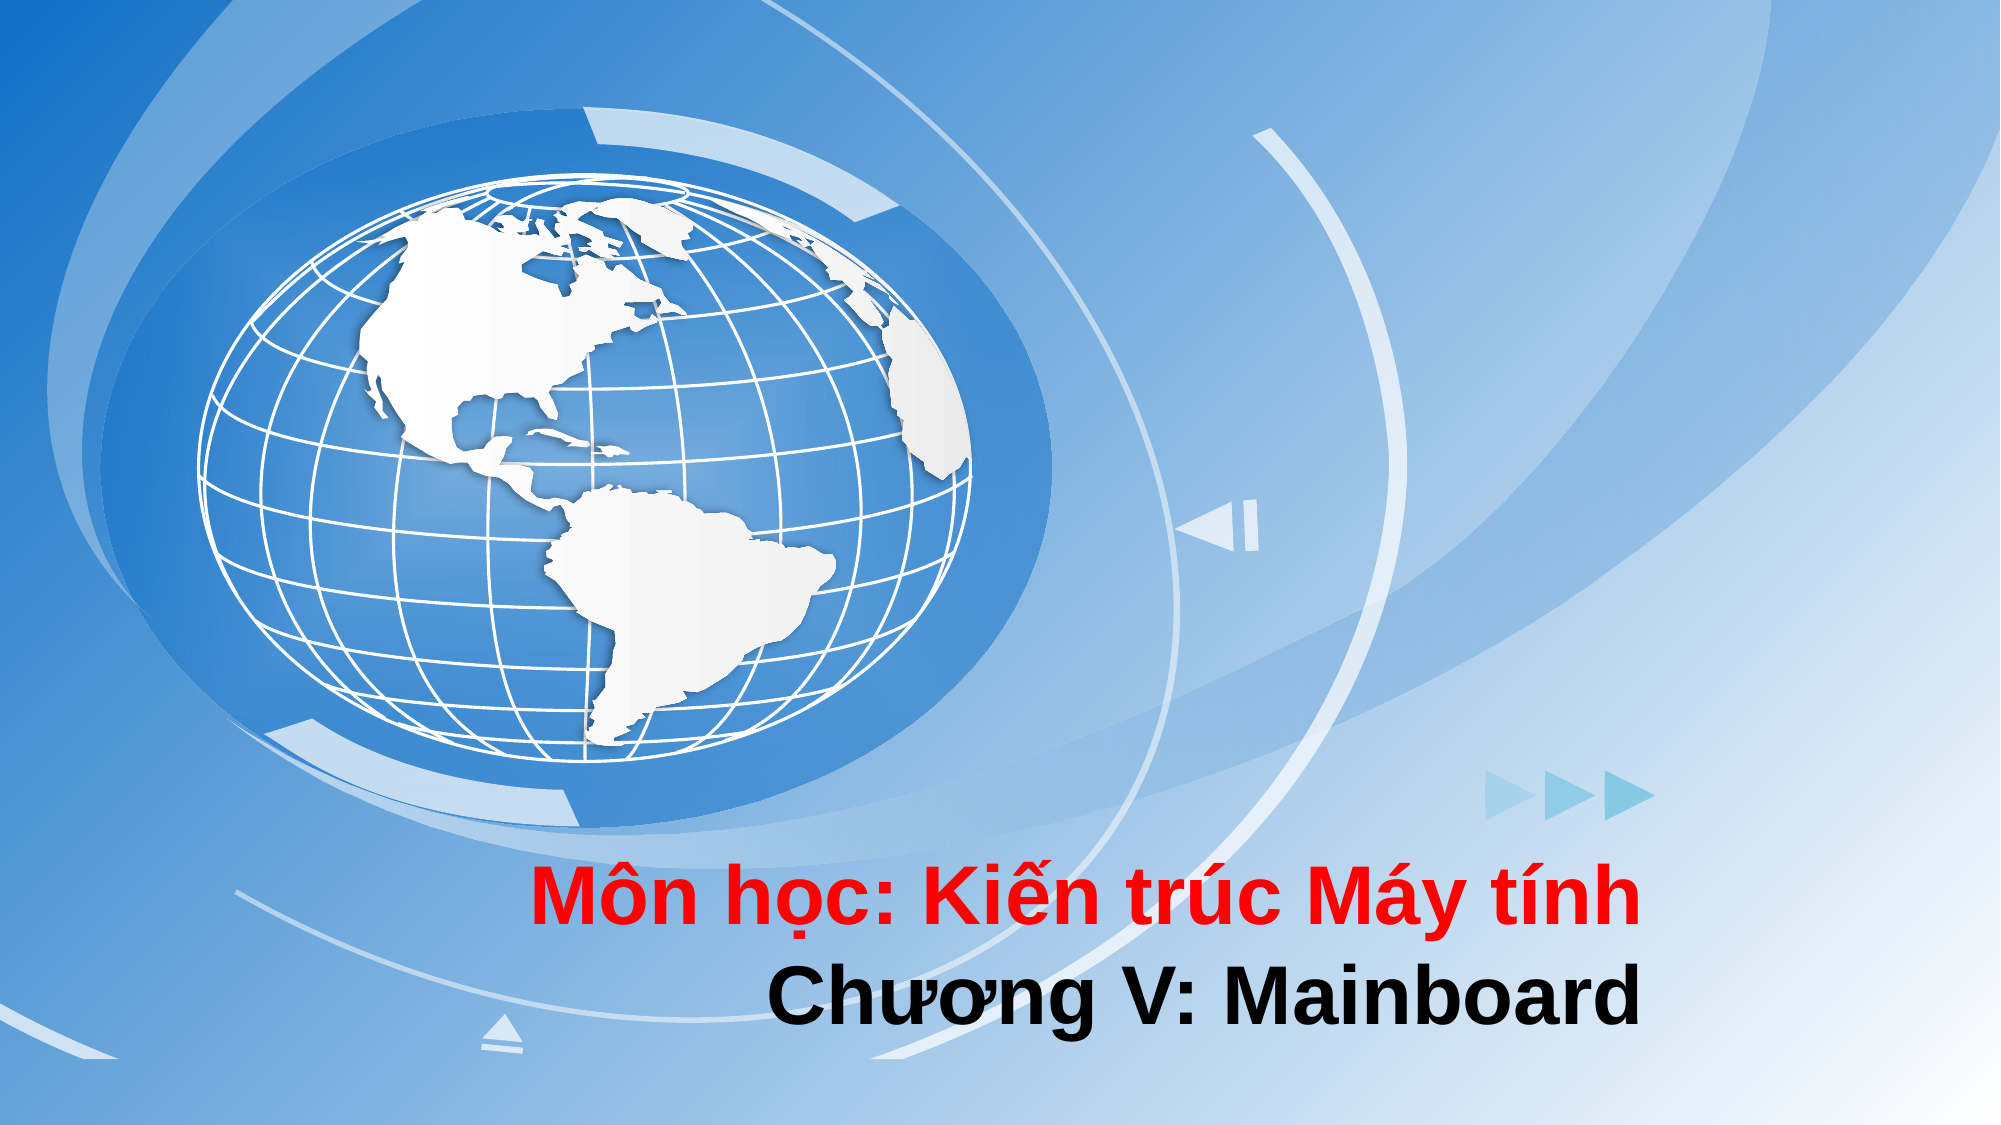

# Môn học: Kiến trúc Máy tính Chương V: Mainboard